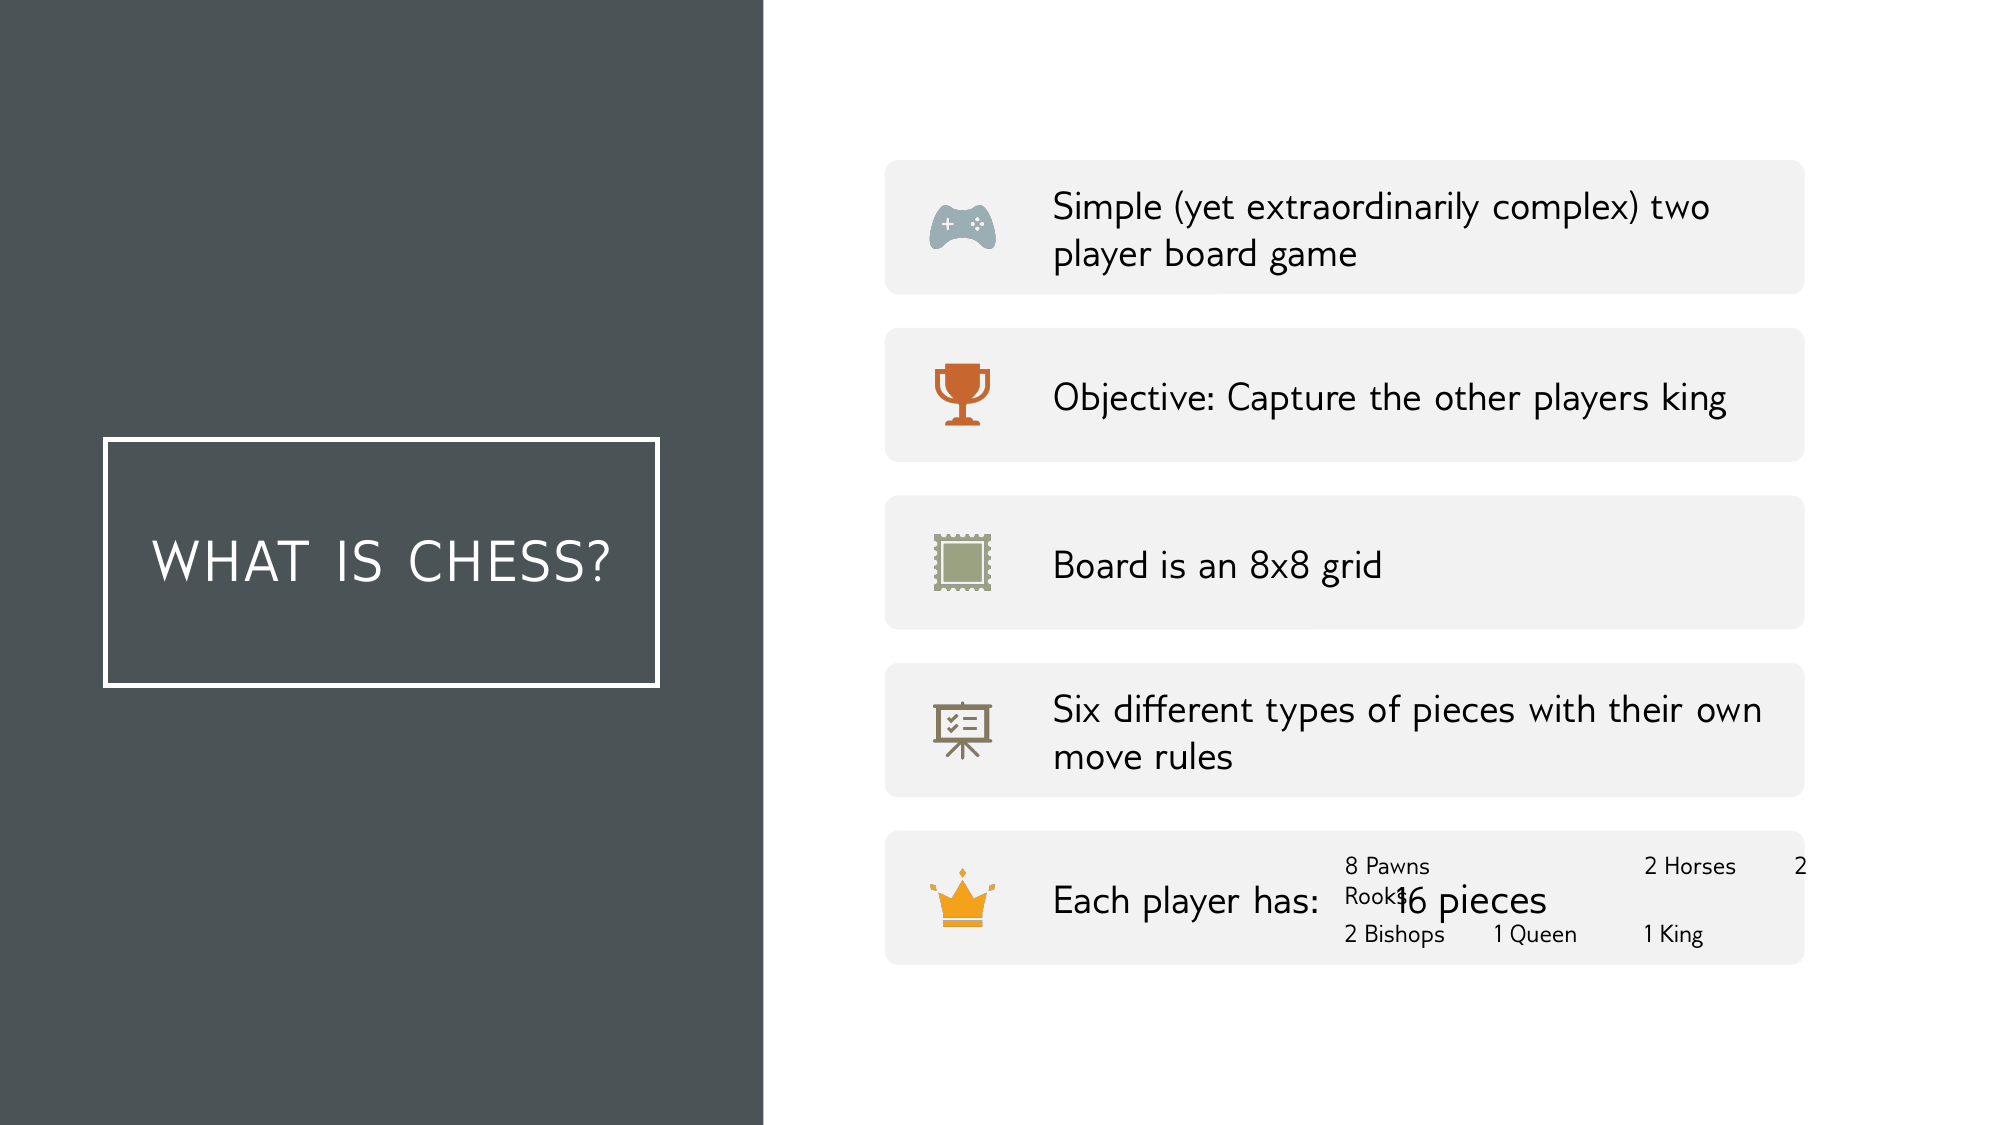

Simple (yet extraordinarily complex) two player board game
Objective: Capture the other players king
Board is an 8x8 grid
Six different types of pieces with their own move rules
Each player has:
8 Pawns		2 Horses	2 Rooks
2 Bishops	1 Queen	1 King
# What is chess?
16 pieces